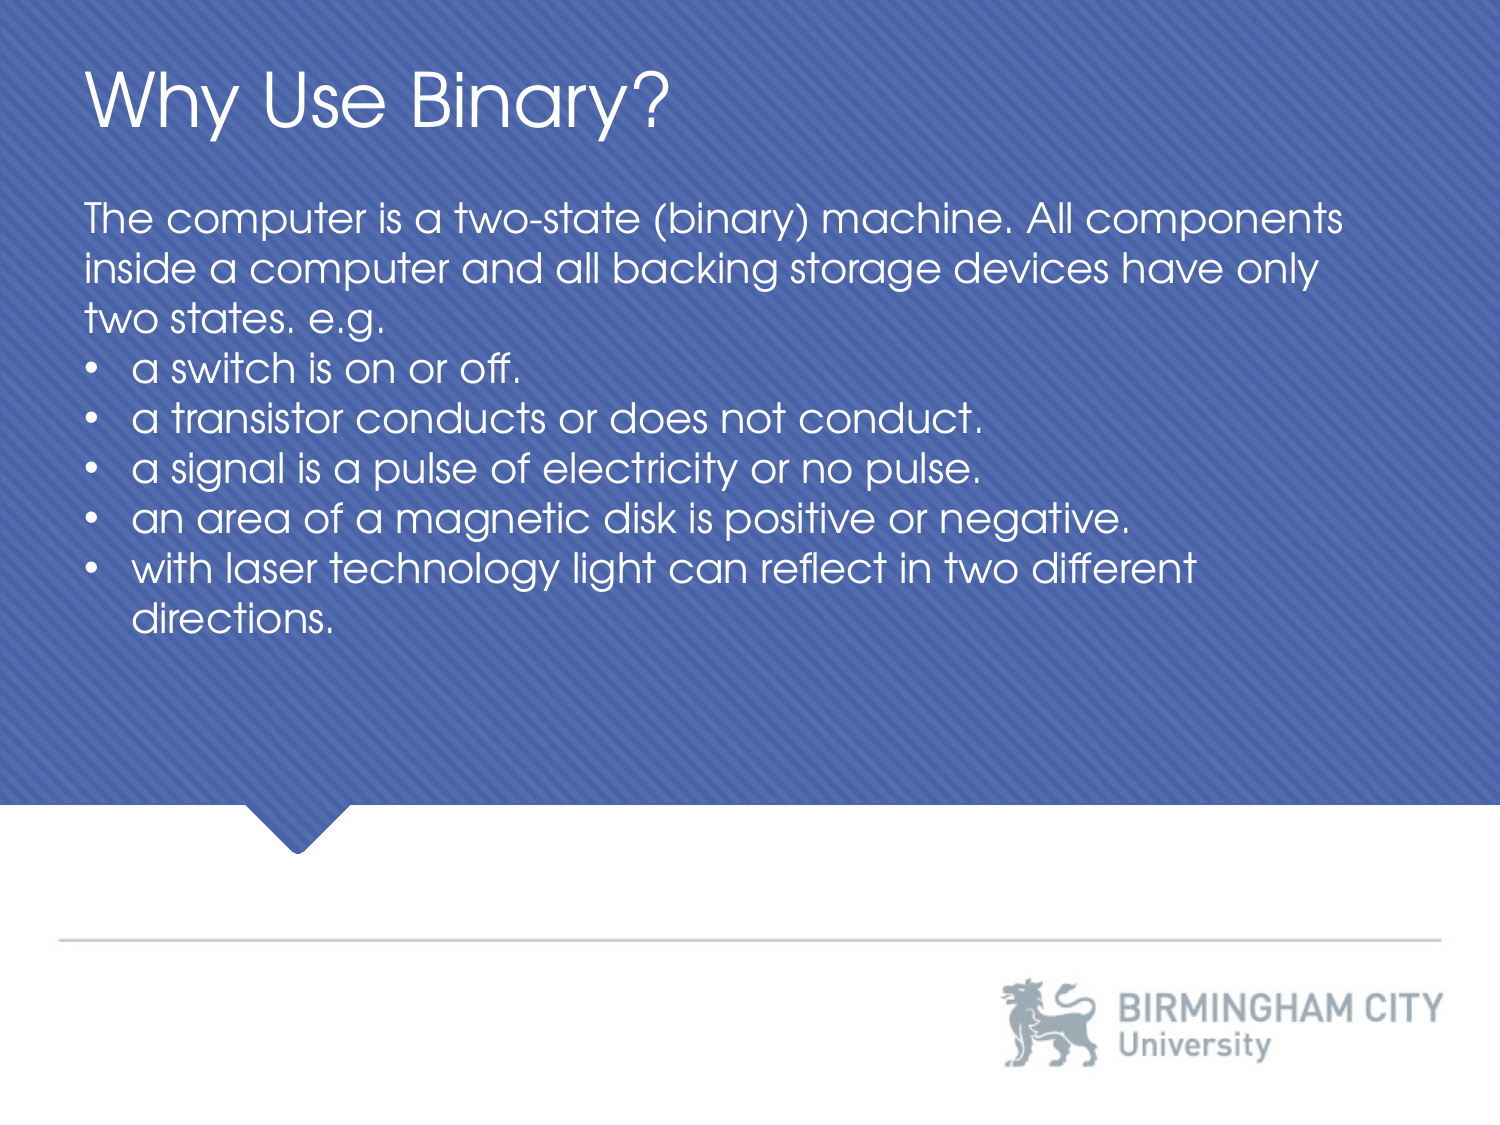

Why Use Binary?

The computer is a two-state (binary) machine. All components inside a computer and all backing storage devices have only two states. e.g.
a switch is on or off.
a transistor conducts or does not conduct.
a signal is a pulse of electricity or no pulse.
an area of a magnetic disk is positive or negative.
with laser technology light can reflect in two different directions.